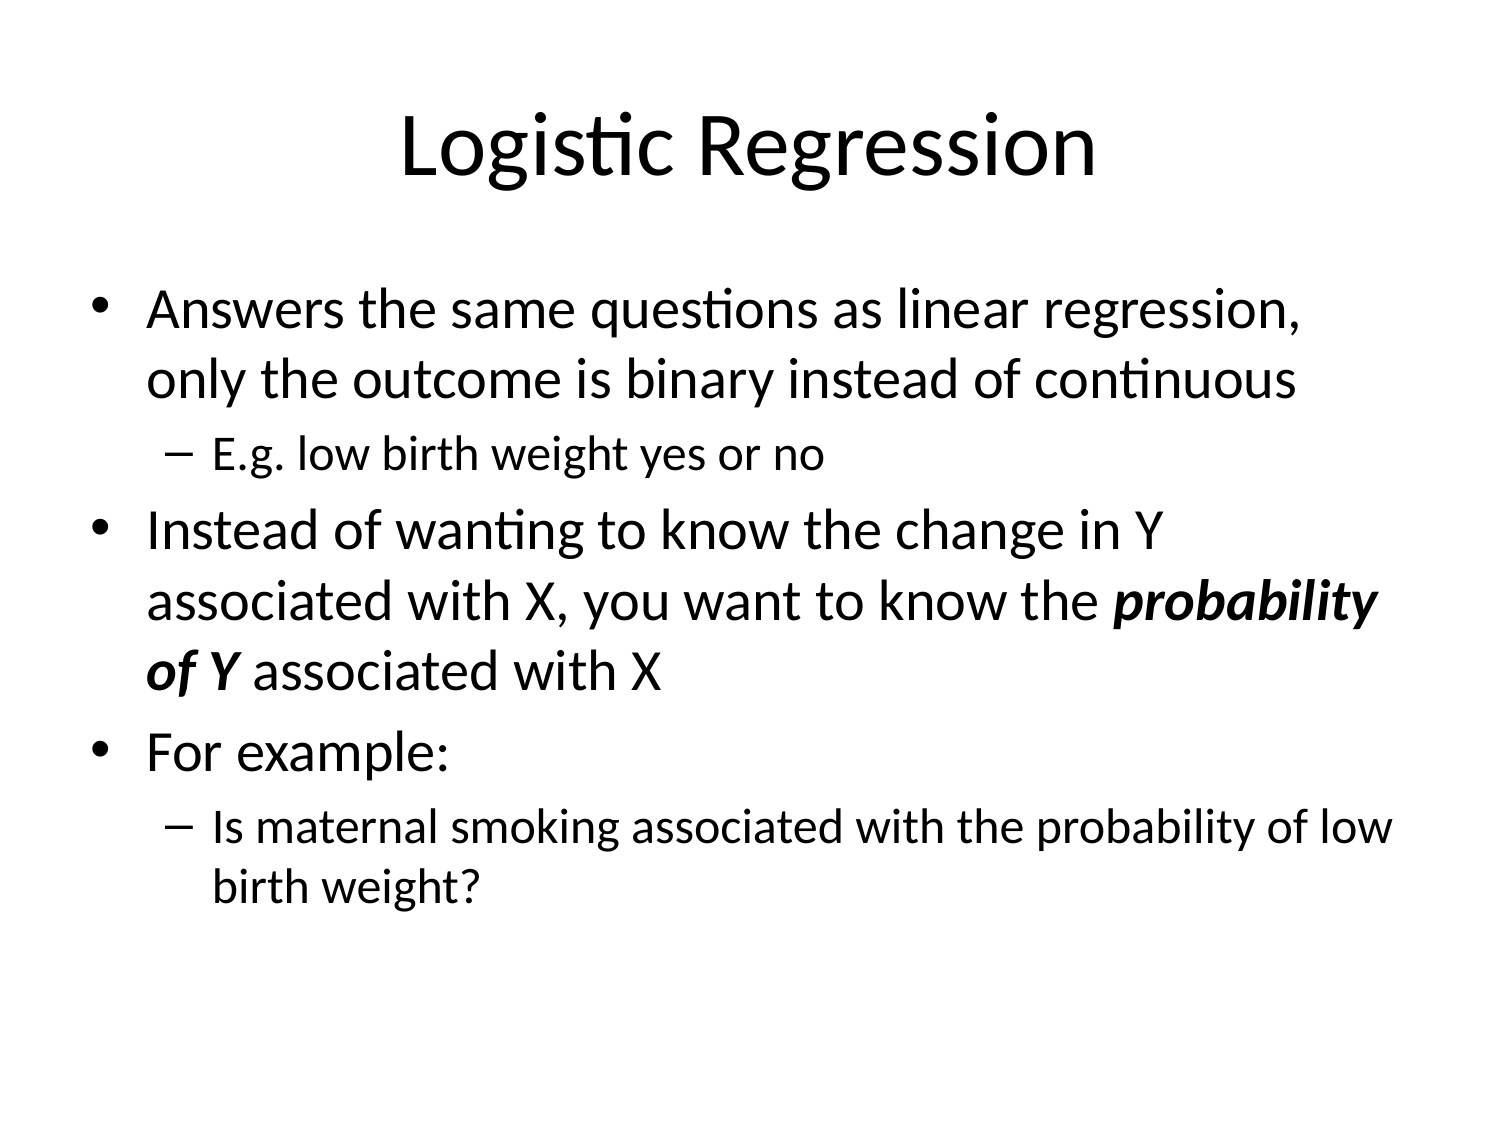

# Logistic Regression
Answers the same questions as linear regression, only the outcome is binary instead of continuous
E.g. low birth weight yes or no
Instead of wanting to know the change in Y associated with X, you want to know the probability of Y associated with X
For example:
Is maternal smoking associated with the probability of low birth weight?